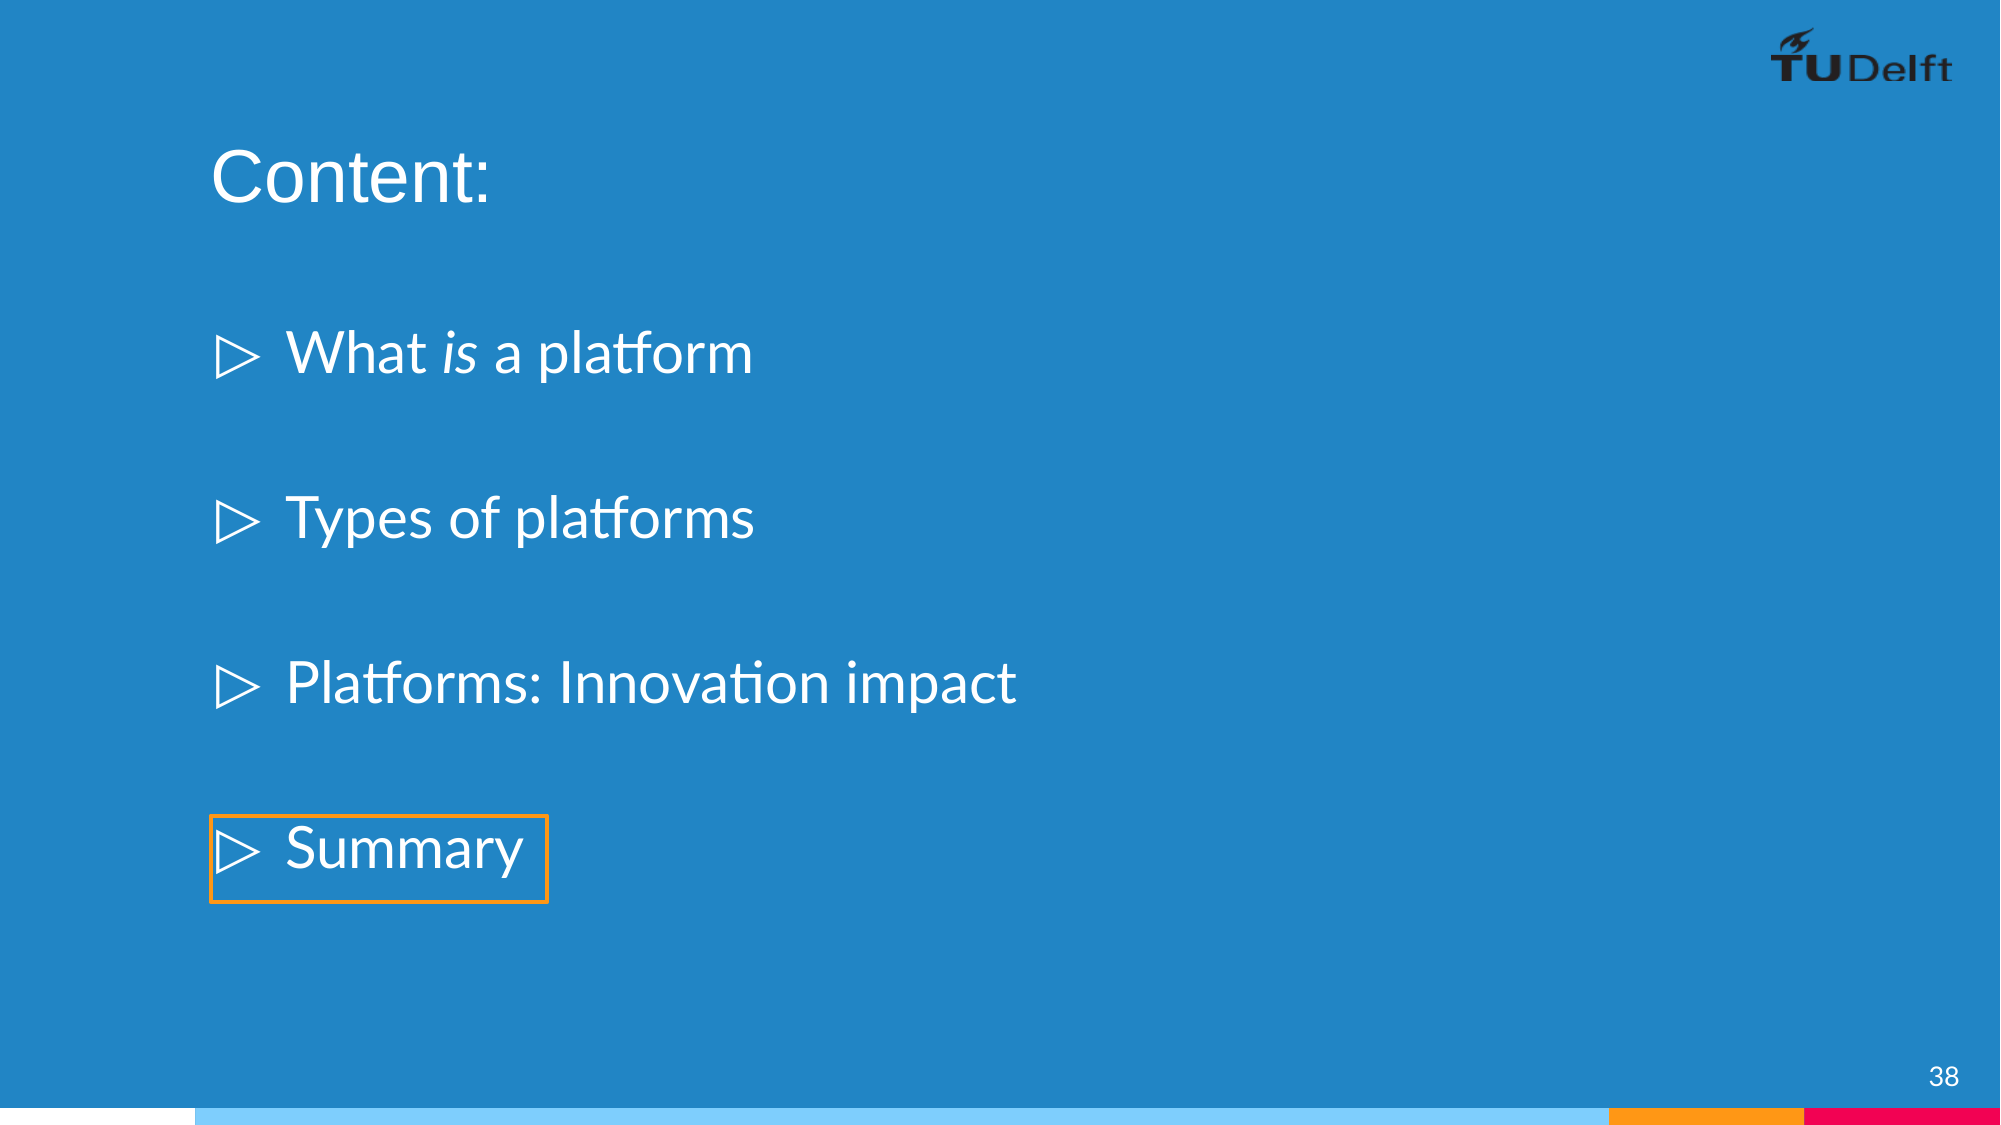

# Content:
What is a platform

Types of platforms

Platforms: Innovation impact

Summary

Focus: technology platforms

38